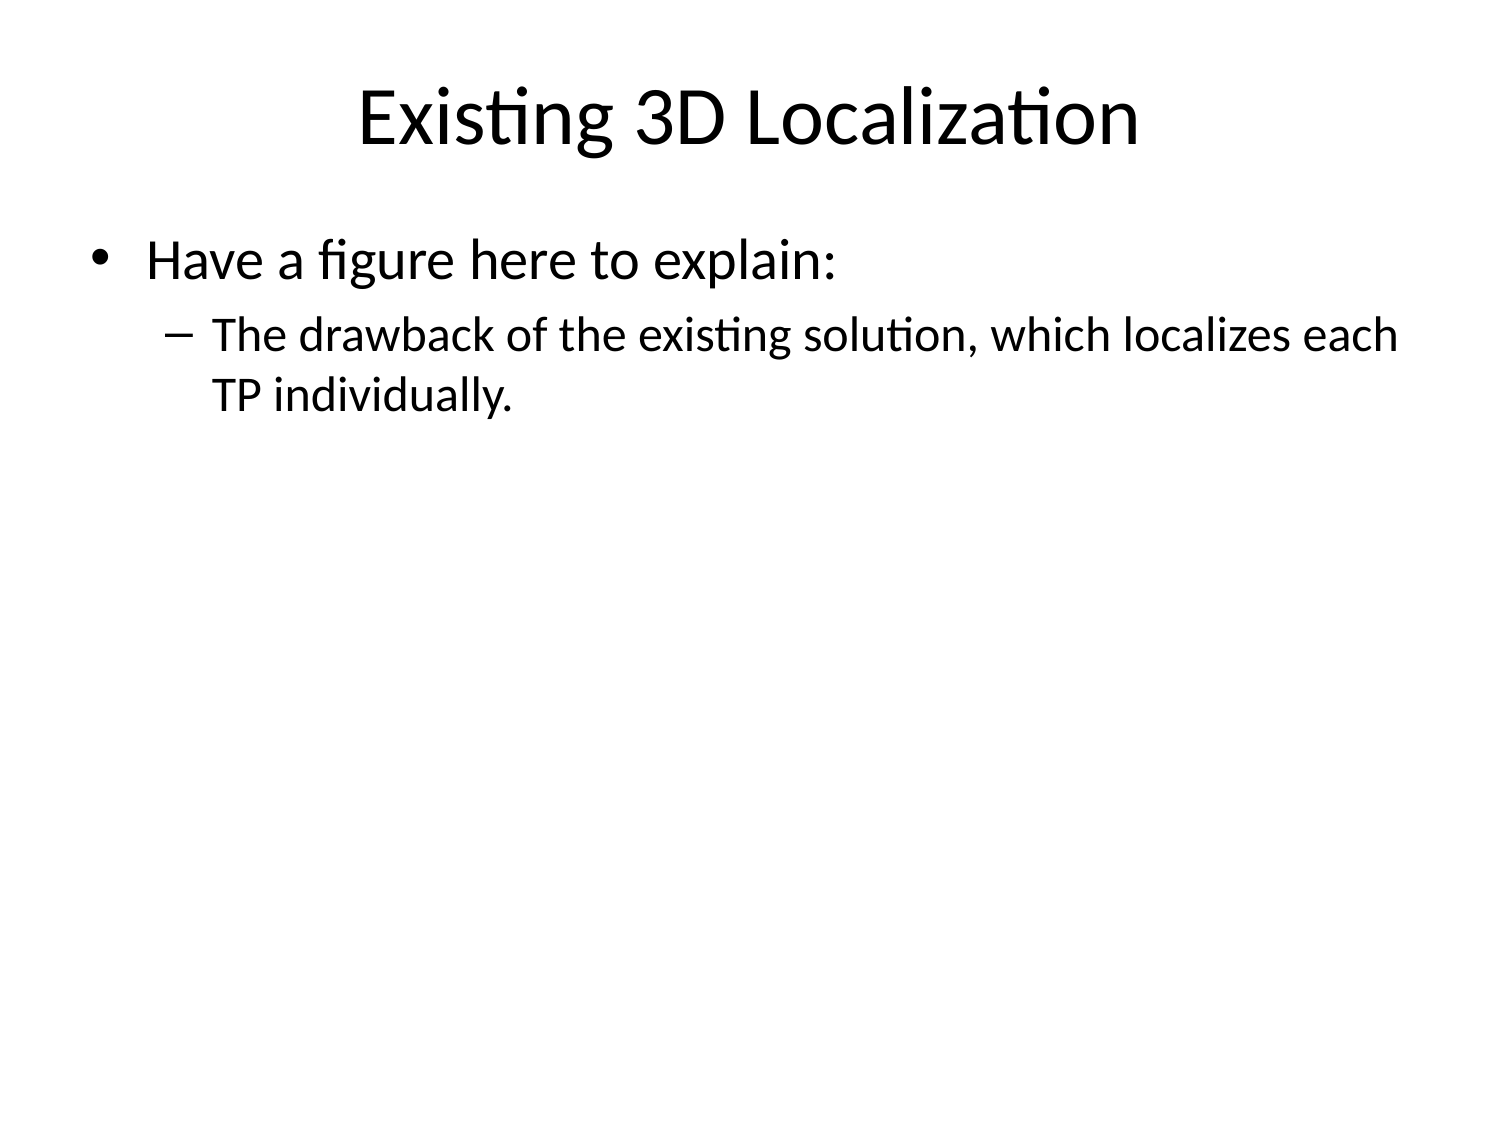

# Existing 3D Localization
Have a figure here to explain:
The drawback of the existing solution, which localizes each TP individually.